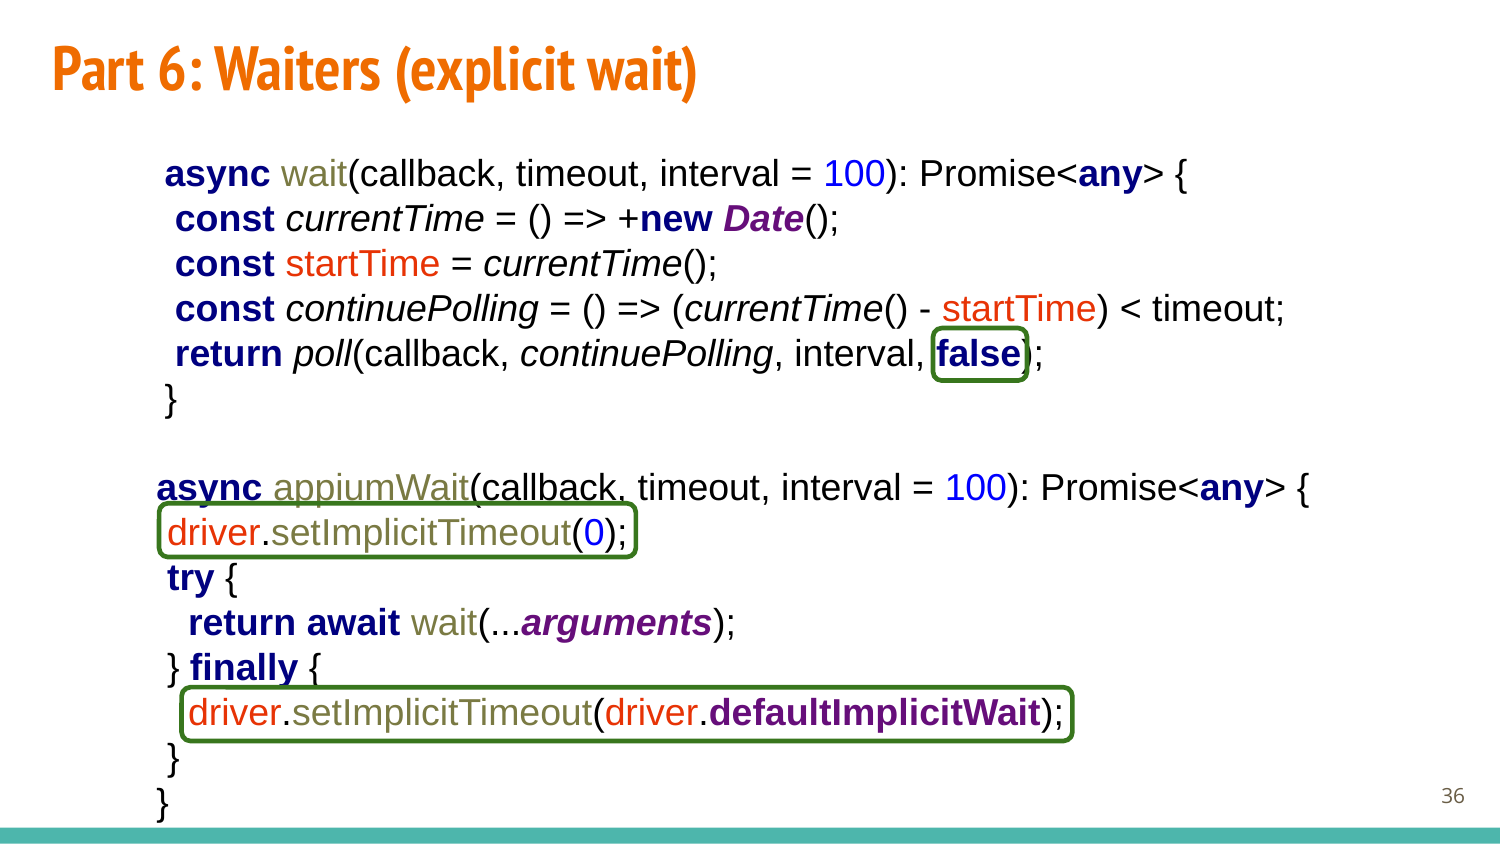

# Part 6: Waiters (explicit wait)
async wait(callback, timeout, interval = 100): Promise<any> {
 const currentTime = () => +new Date();
 const startTime = currentTime();
 const continuePolling = () => (currentTime() - startTime) < timeout;
 return poll(callback, continuePolling, interval, false);
}

async appiumWait(callback, timeout, interval = 100): Promise<any> {
 driver.setImplicitTimeout(0);
 try {
   return await wait(...arguments);
 } finally {
   driver.setImplicitTimeout(driver.defaultImplicitWait);
 }
}

36